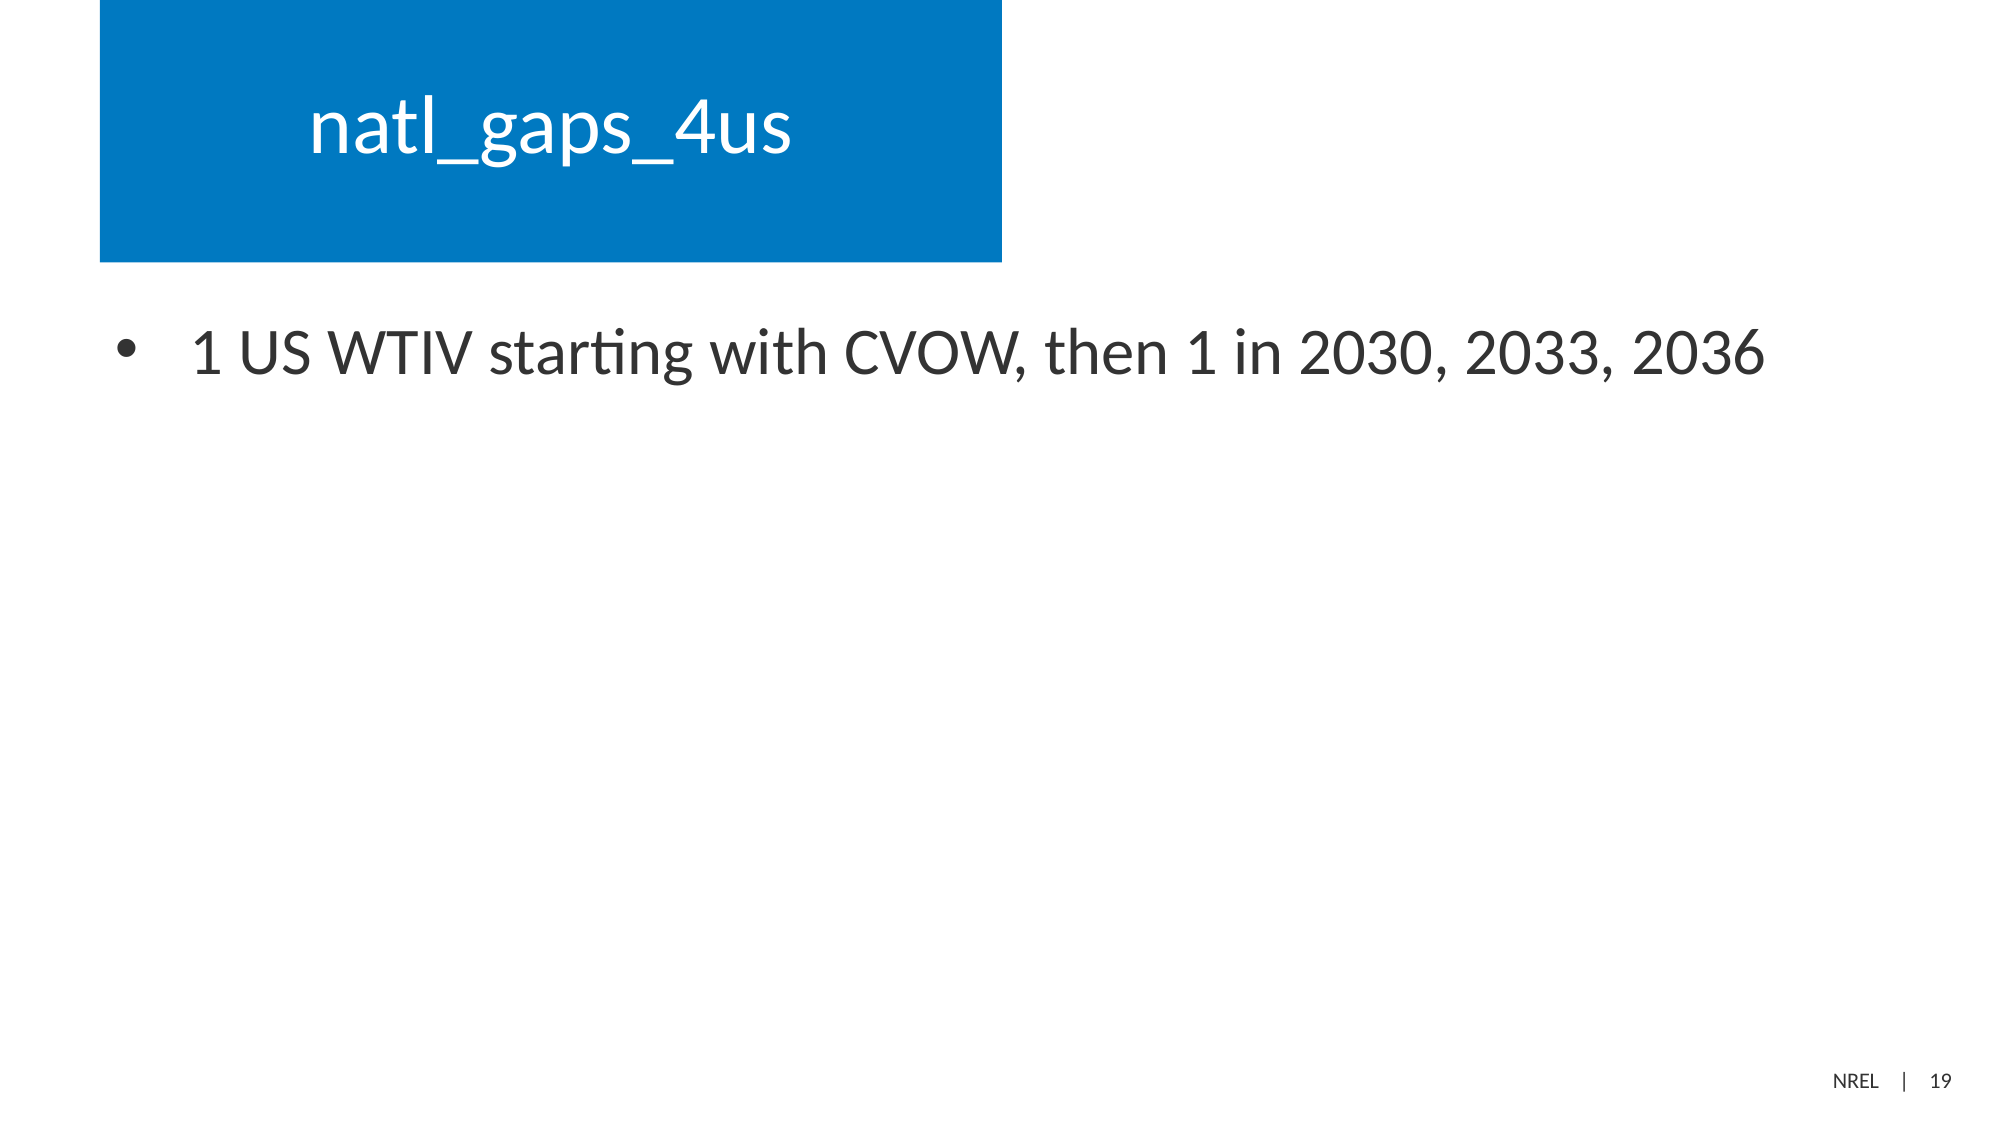

# natl_gaps_4us
1 US WTIV starting with CVOW, then 1 in 2030, 2033, 2036